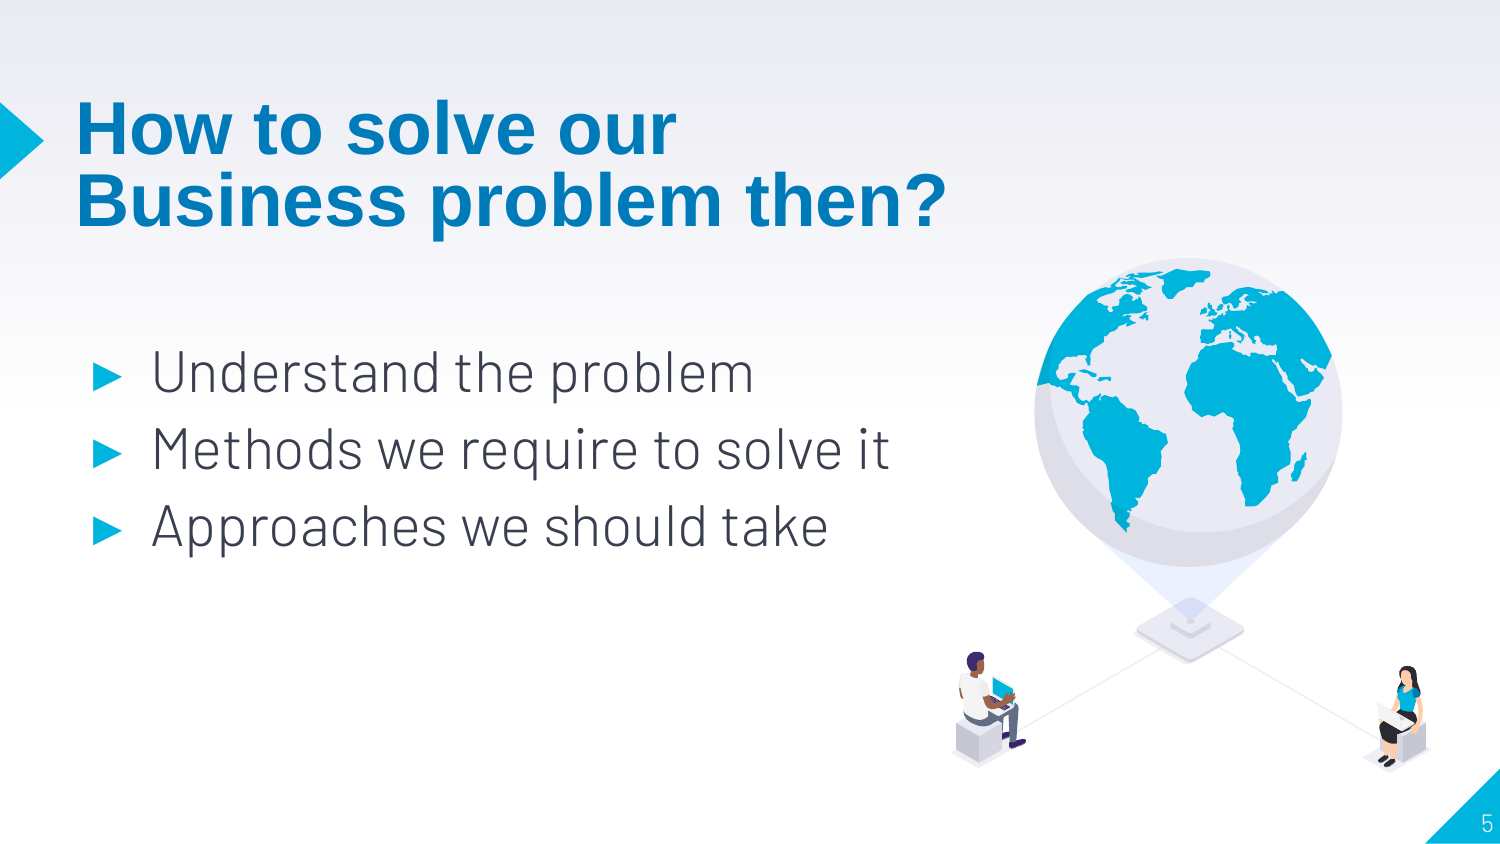

# How to solve our Business problem then?

Understand the problem
Methods we require to solve it
Approaches we should take

5